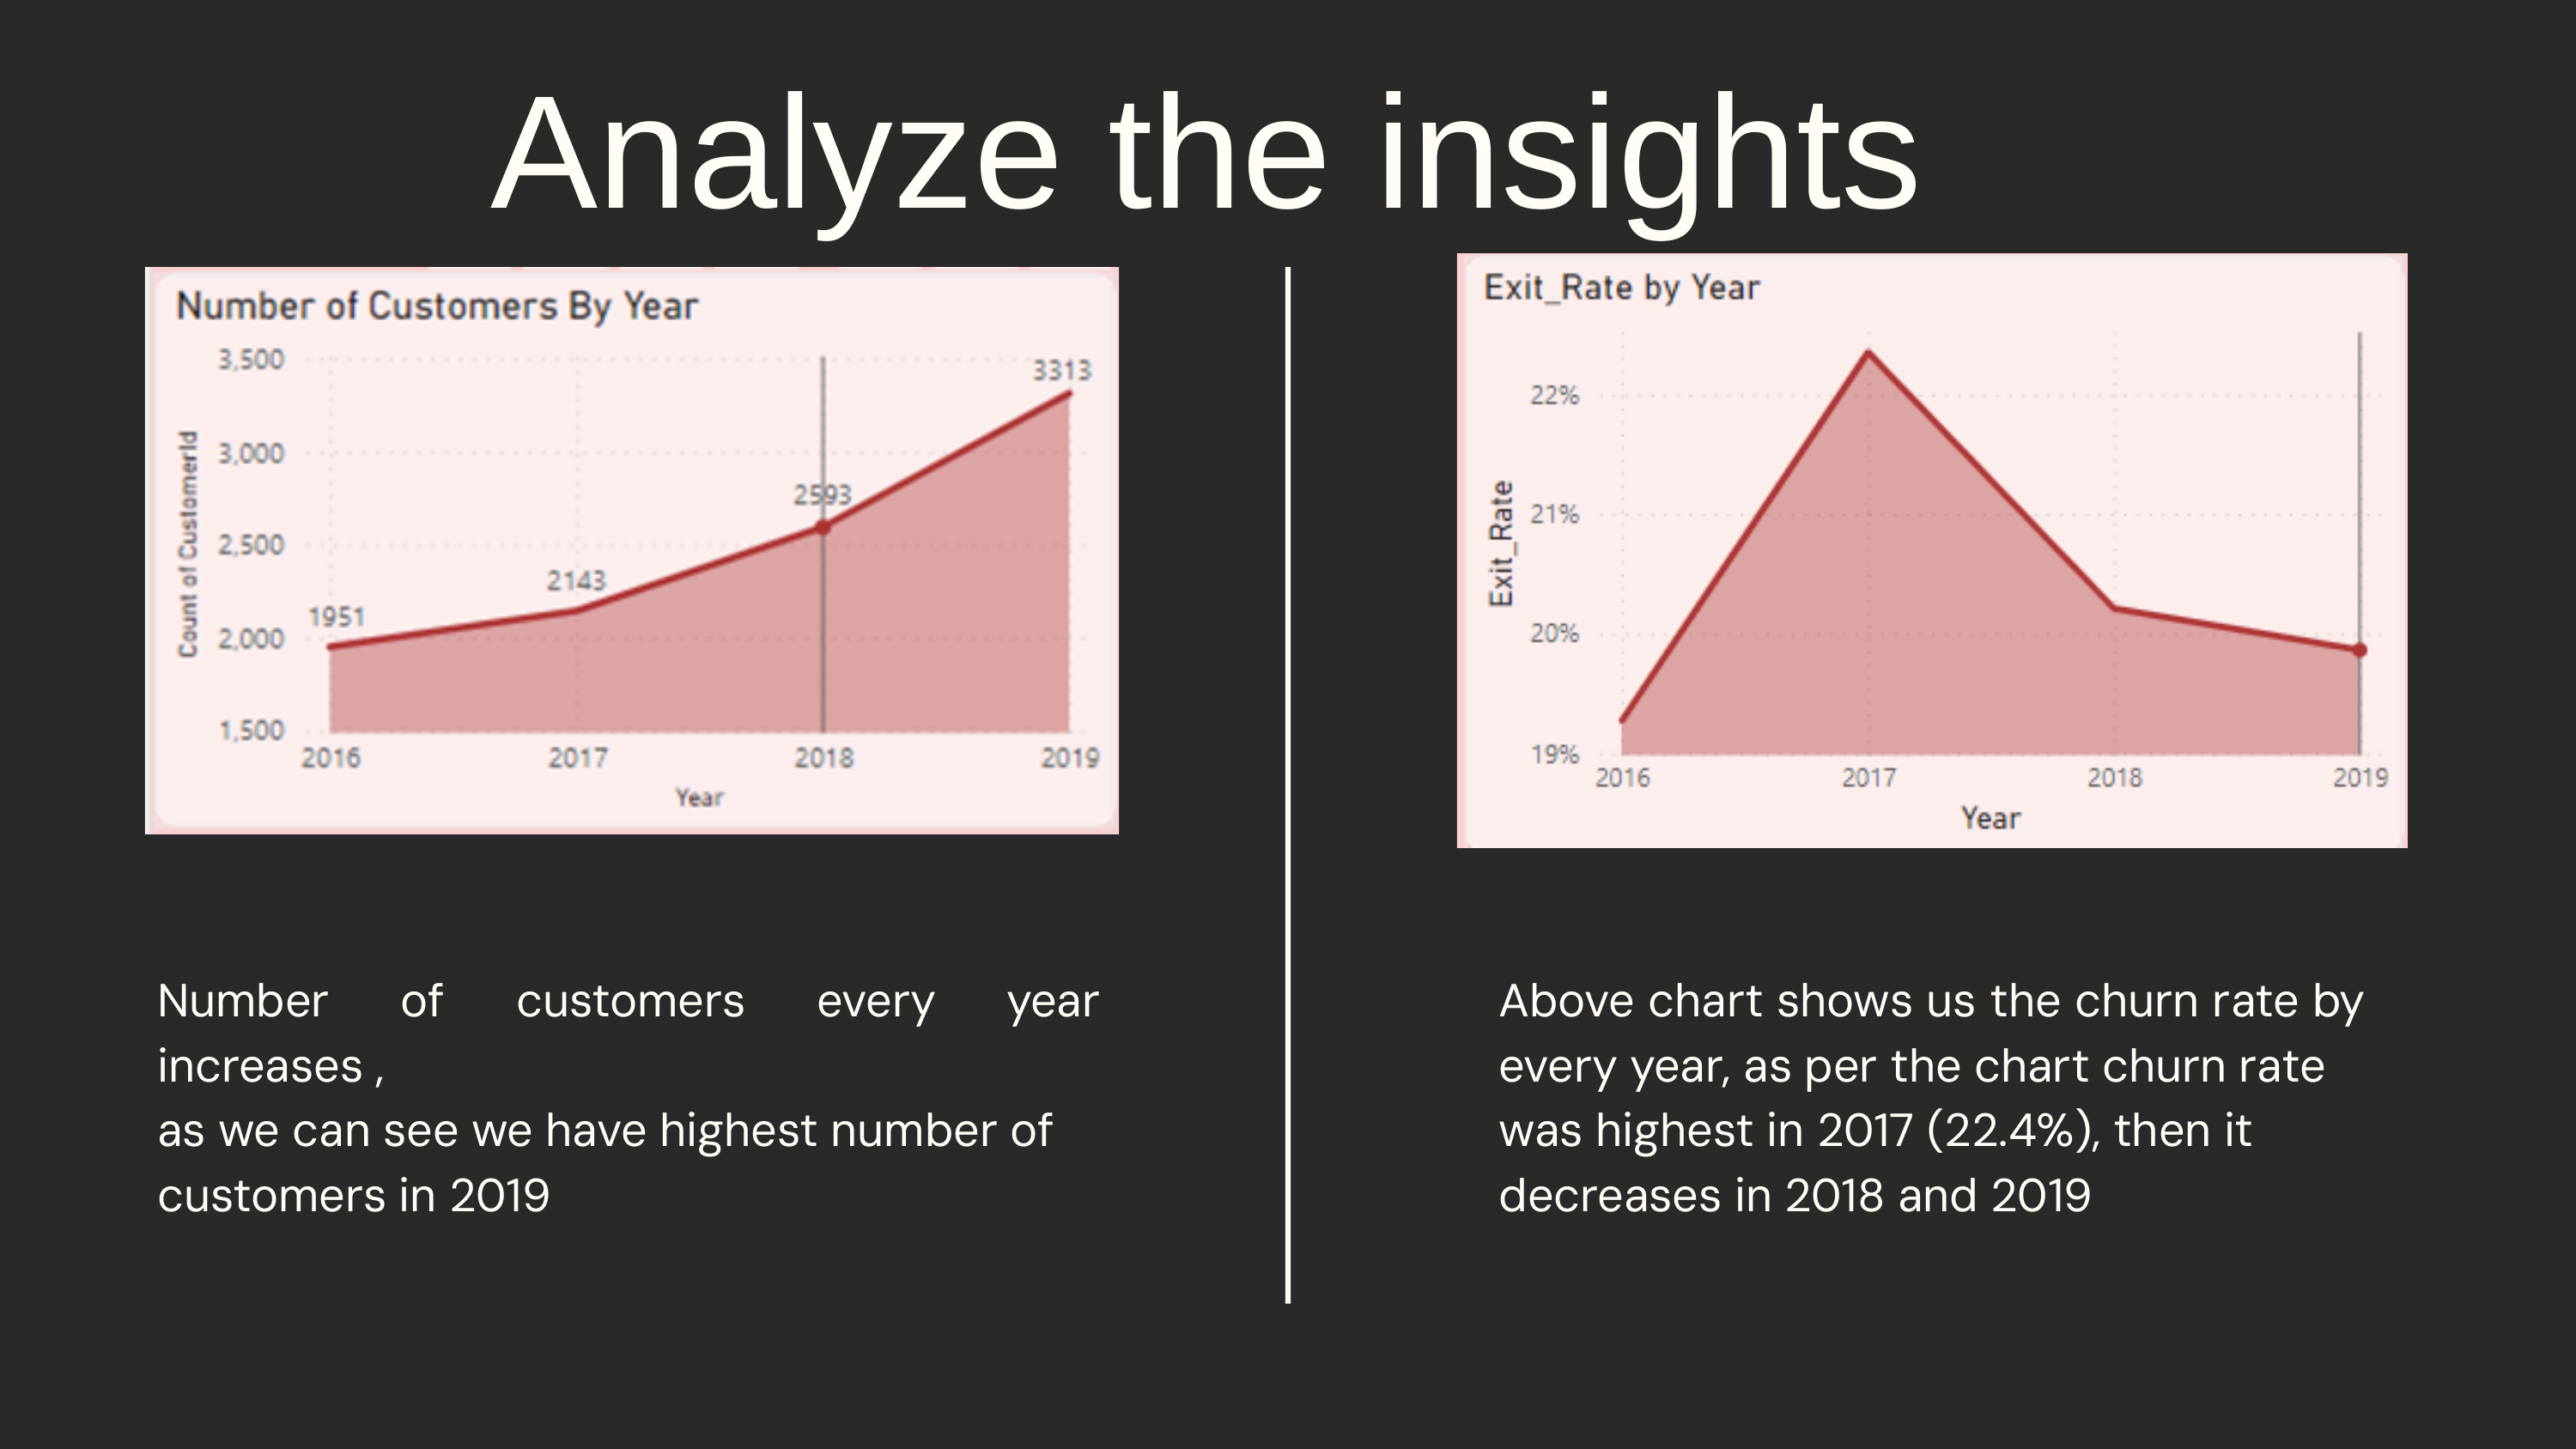

Analyze the insights

Number of customers every year increases ,
as we can see we have highest number of
customers in 2019
Above chart shows us the churn rate by
every year, as per the chart churn rate
was highest in 2017 (22.4%), then it
decreases in 2018 and 2019